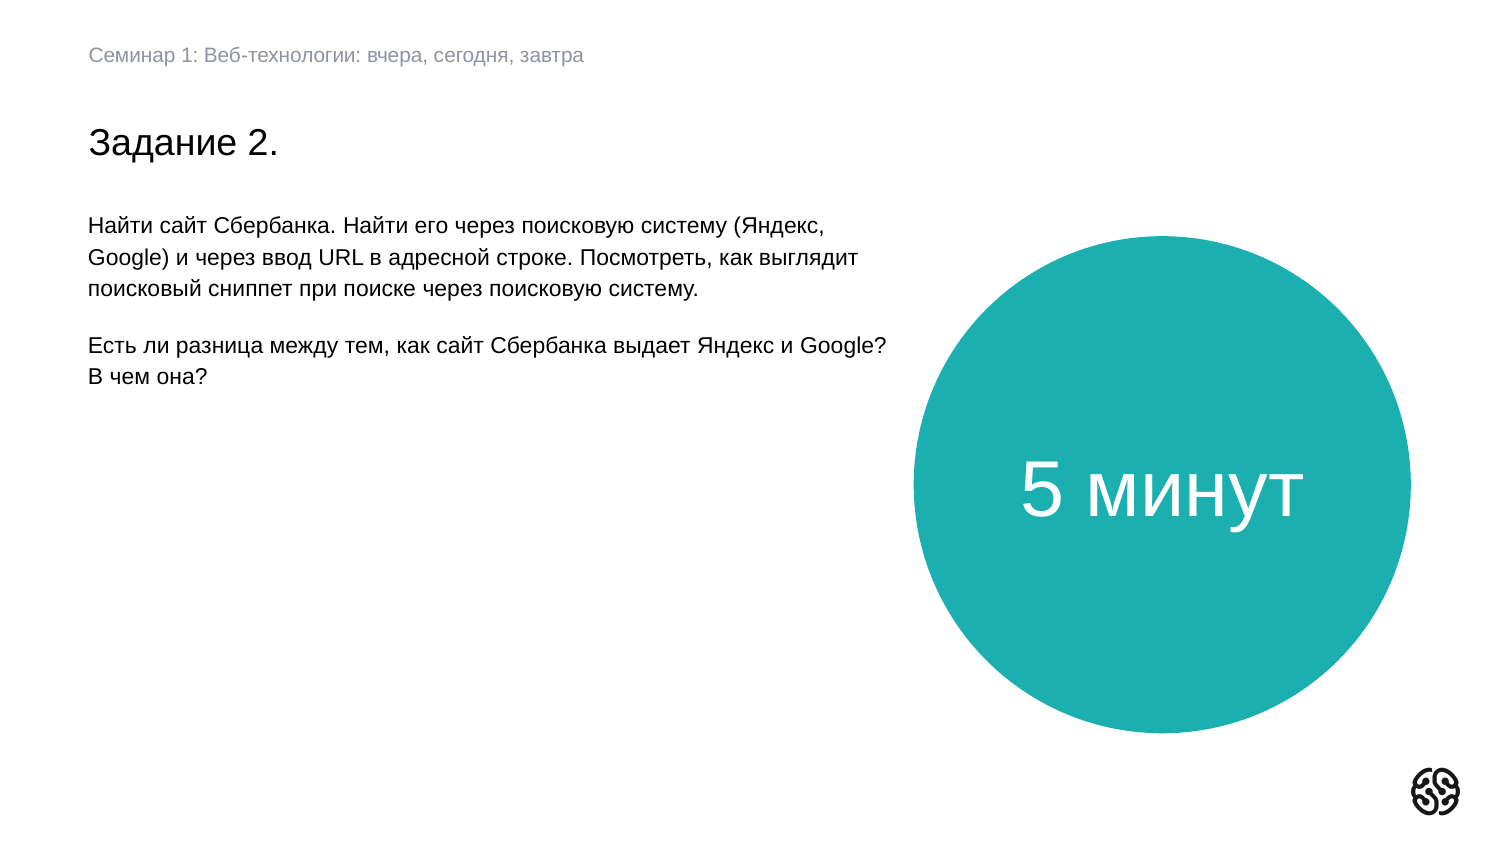

Семинар 1: Веб-технологии: вчера, сегодня, завтра
# Задание 2.
Найти сайт Сбербанка. Найти его через поисковую систему (Яндекс, Google) и через ввод URL в адресной строке. Посмотреть, как выглядит поисковый сниппет при поиске через поисковую систему.
Есть ли разница между тем, как сайт Сбербанка выдает Яндекс и Google?
В чем она?

5 минут